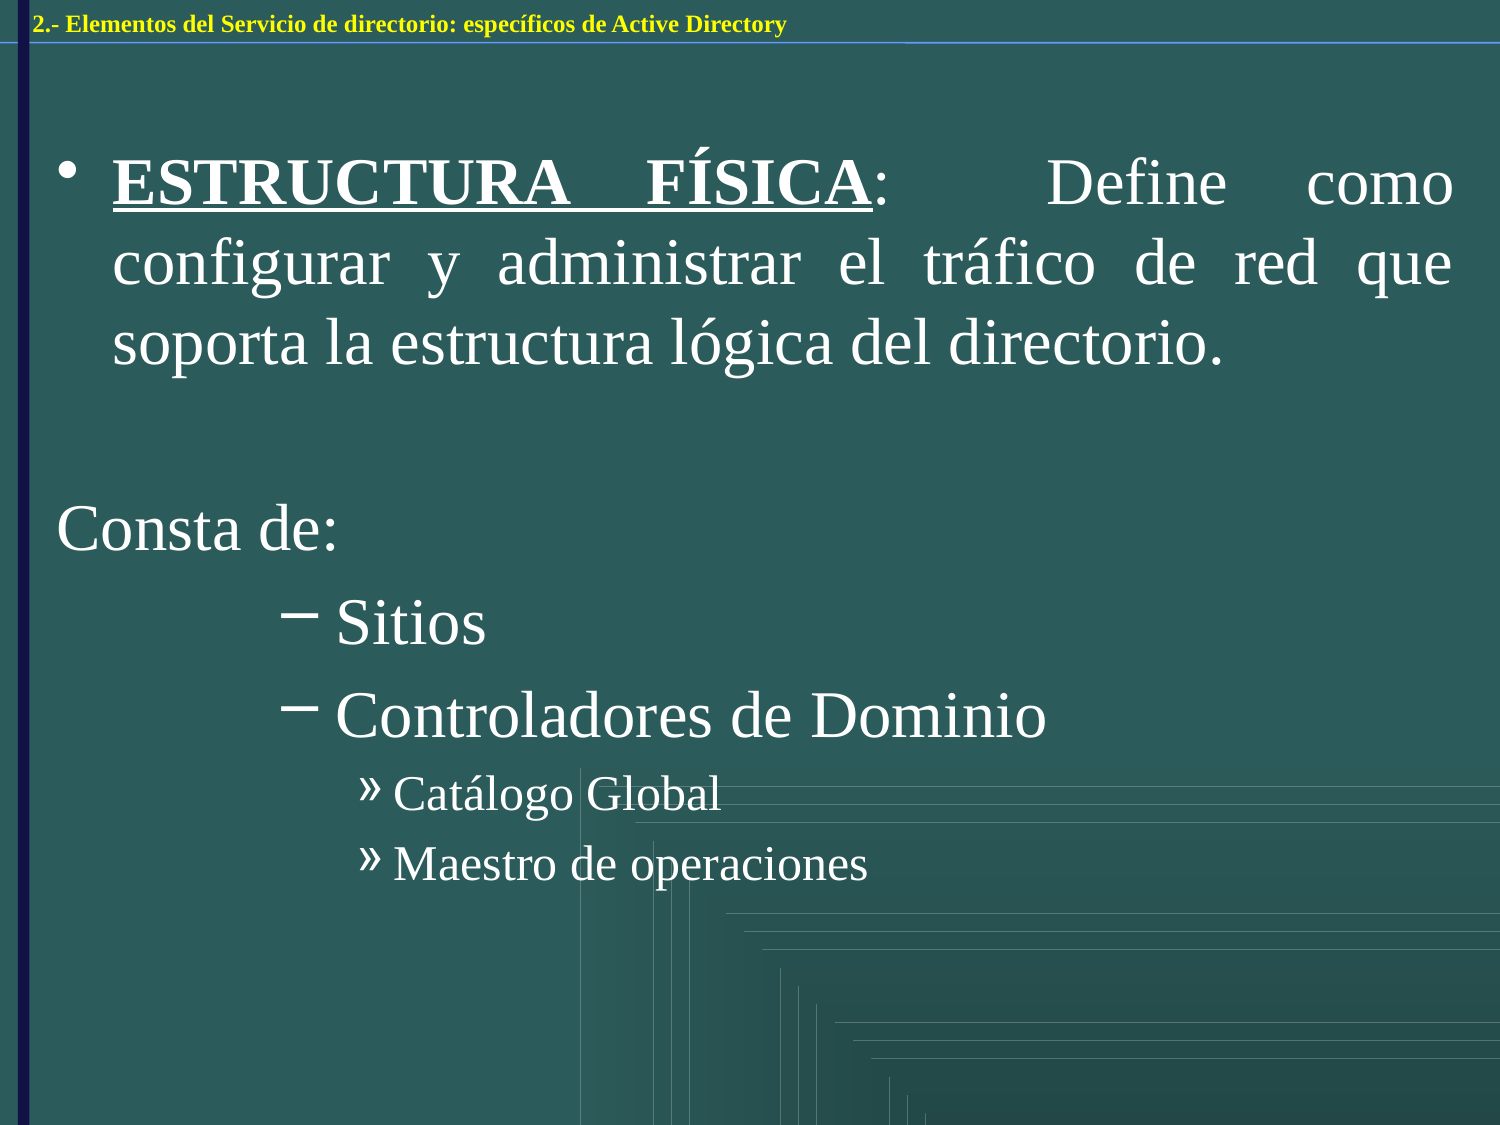

2.- Elementos del Servicio de directorio: específicos de Active Directory

ESTRUCTURA FÍSICA:  Define como configurar y administrar el tráfico de red que soporta la estructura lógica del directorio.

Consta de:
 Sitios
 Controladores de Dominio
Catálogo Global
Maestro de operaciones